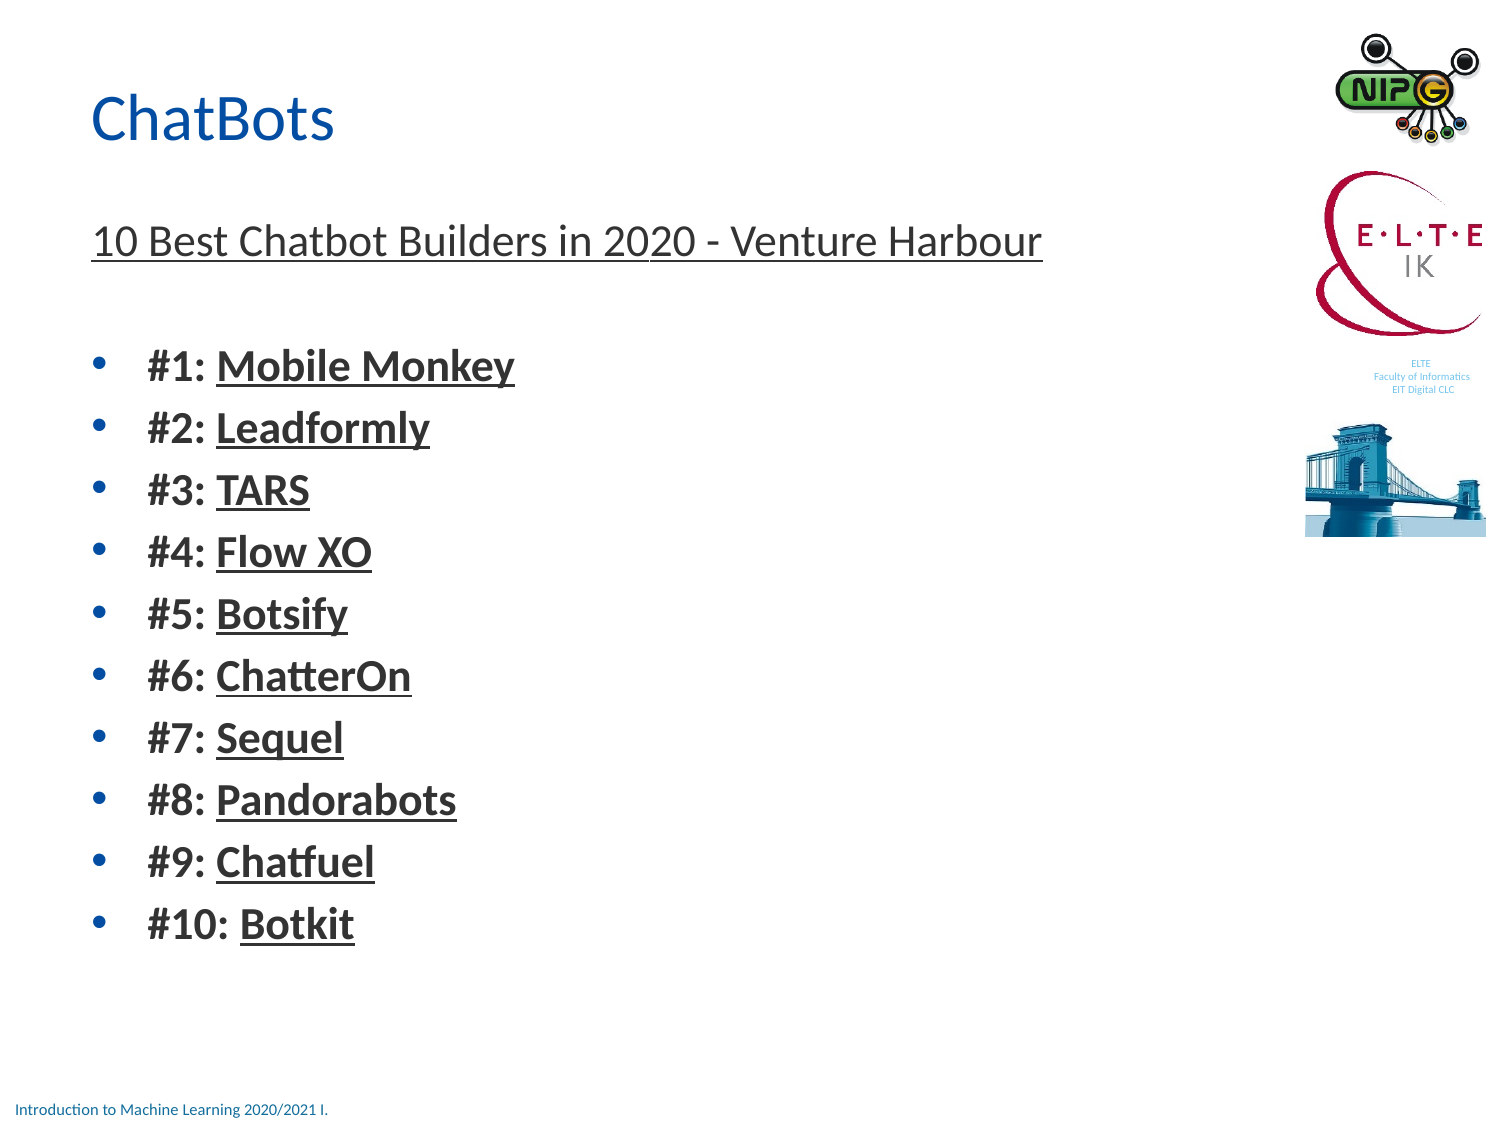

ChatBots
10 Best Chatbot Builders in 2020 - Venture Harbour

#1: Mobile Monkey
#2: Leadformly
#3: TARS
#4: Flow XO
#5: Botsify
#6: ChatterOn
#7: Sequel
#8: Pandorabots
#9: Chatfuel
#10: Botkit